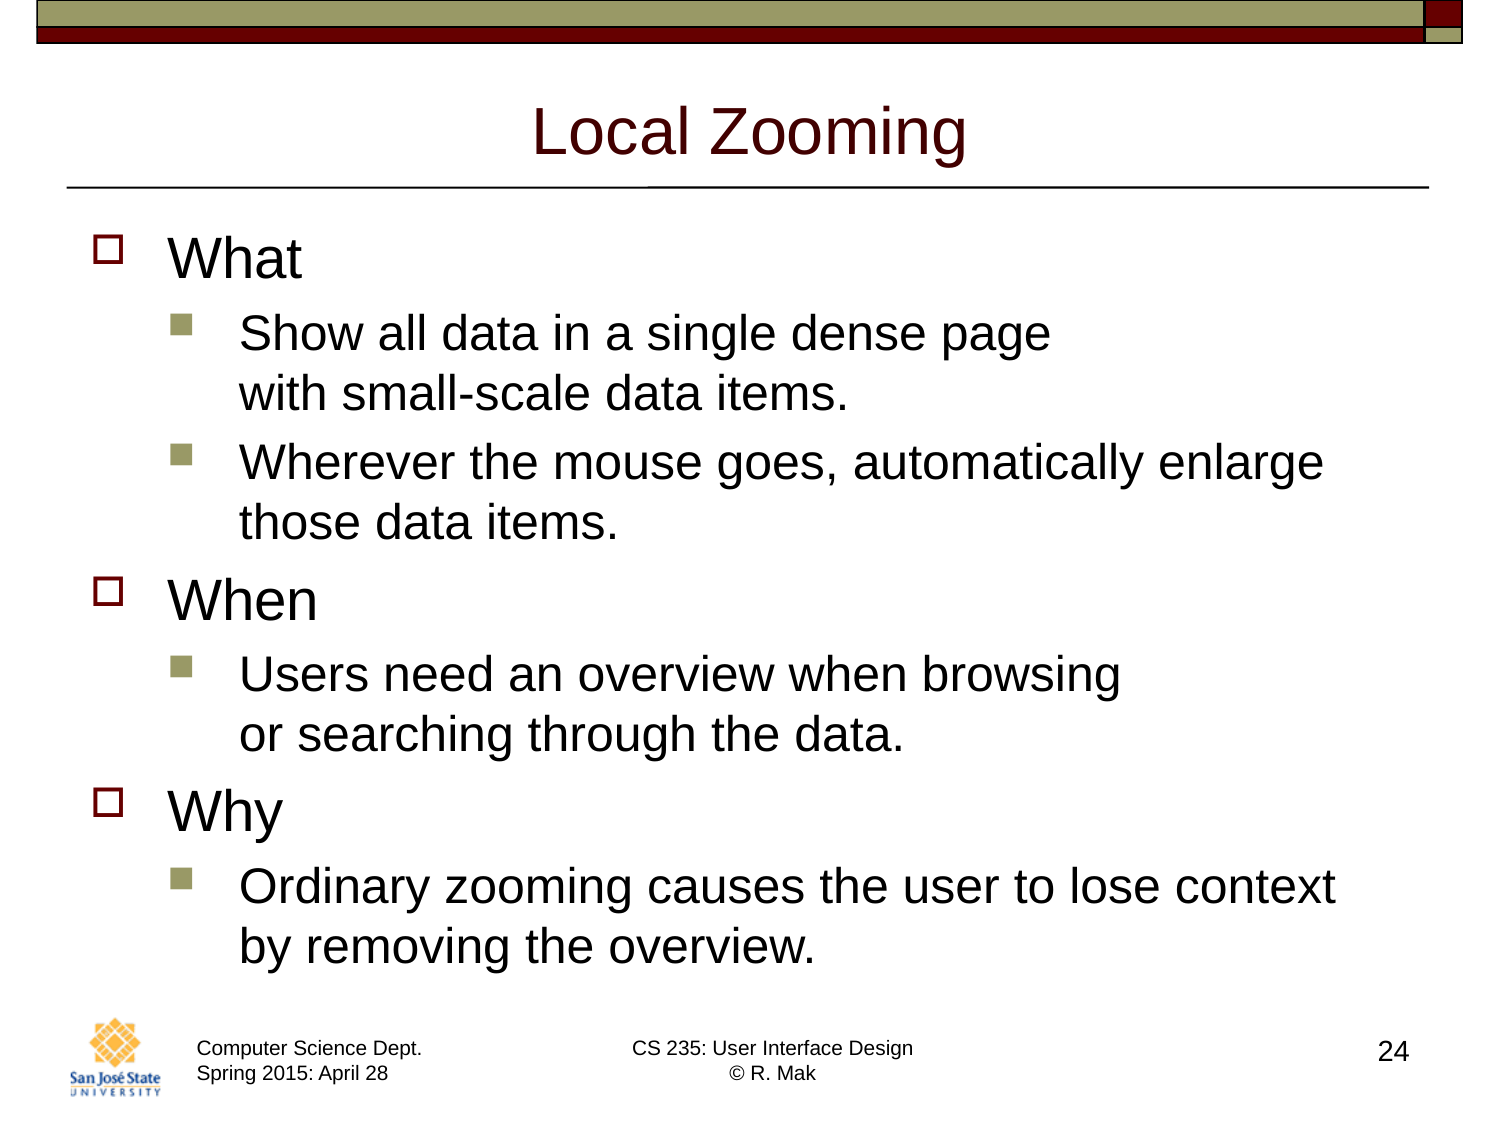

# Local Zooming
What
Show all data in a single dense page
with small-scale data items.
Wherever the mouse goes, automatically enlarge those data items.
When
Users need an overview when browsing
or searching through the data.
Why
Ordinary zooming causes the user to lose context
by removing the overview.
24